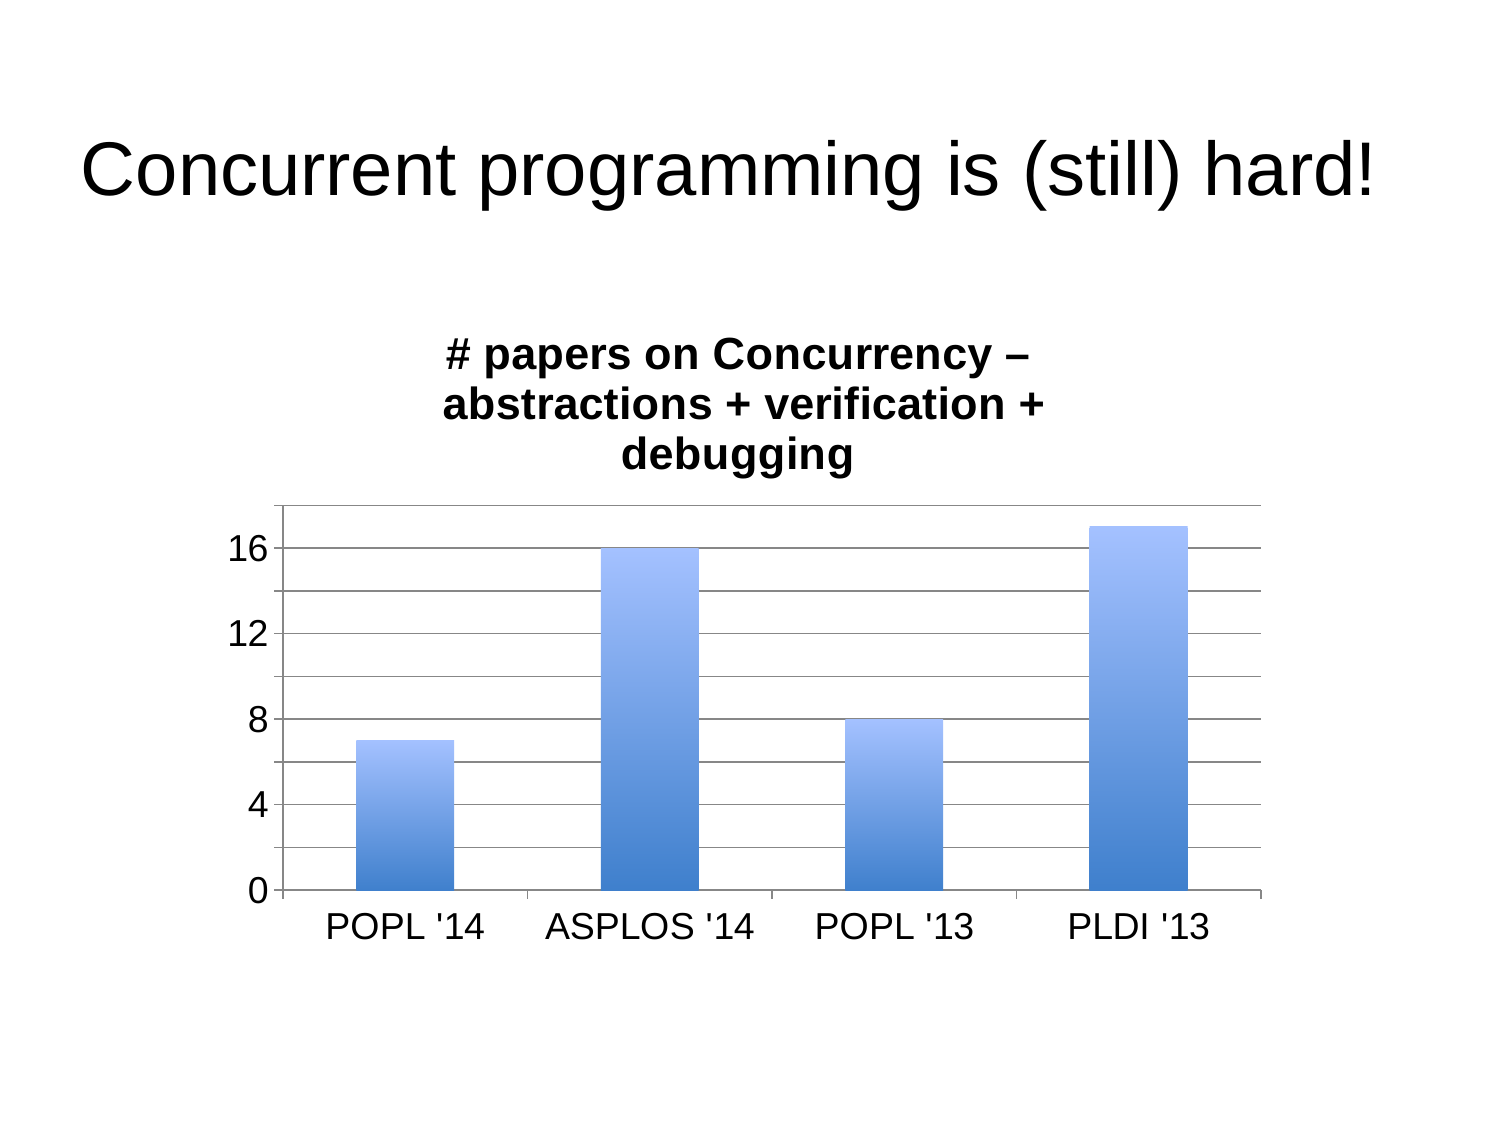

# Concurrent programming is (still) hard!

### Chart: # papers on Concurrency –
abstractions + verification + debugging

| Category | Papers |
|---|---|
| POPL '14 | 7.0 |
| ASPLOS '14 | 16.0 |
| POPL '13 | 8.0 |
| PLDI '13 | 17.0 |